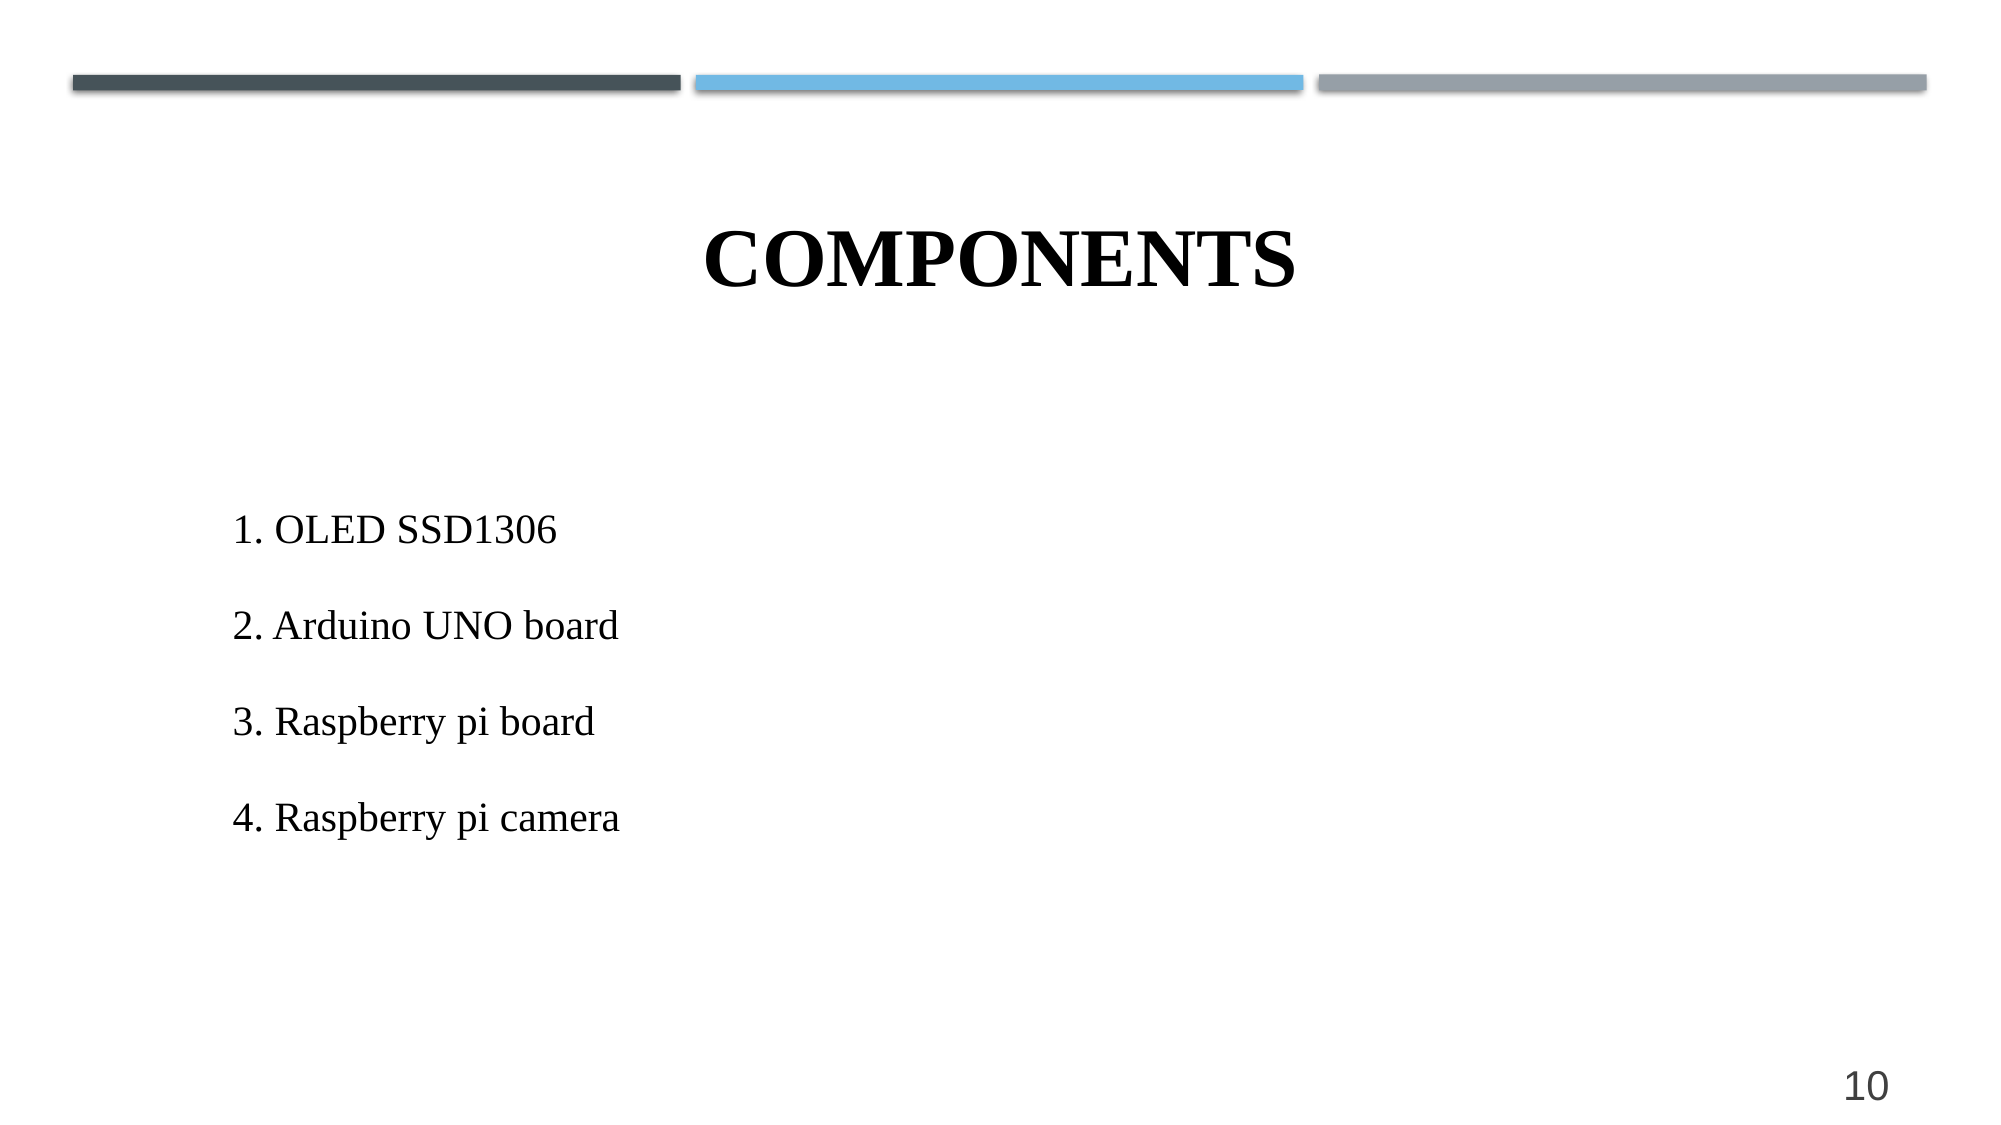

# Components
1. OLED SSD1306
2. Arduino UNO board
3. Raspberry pi board
4. Raspberry pi camera

10